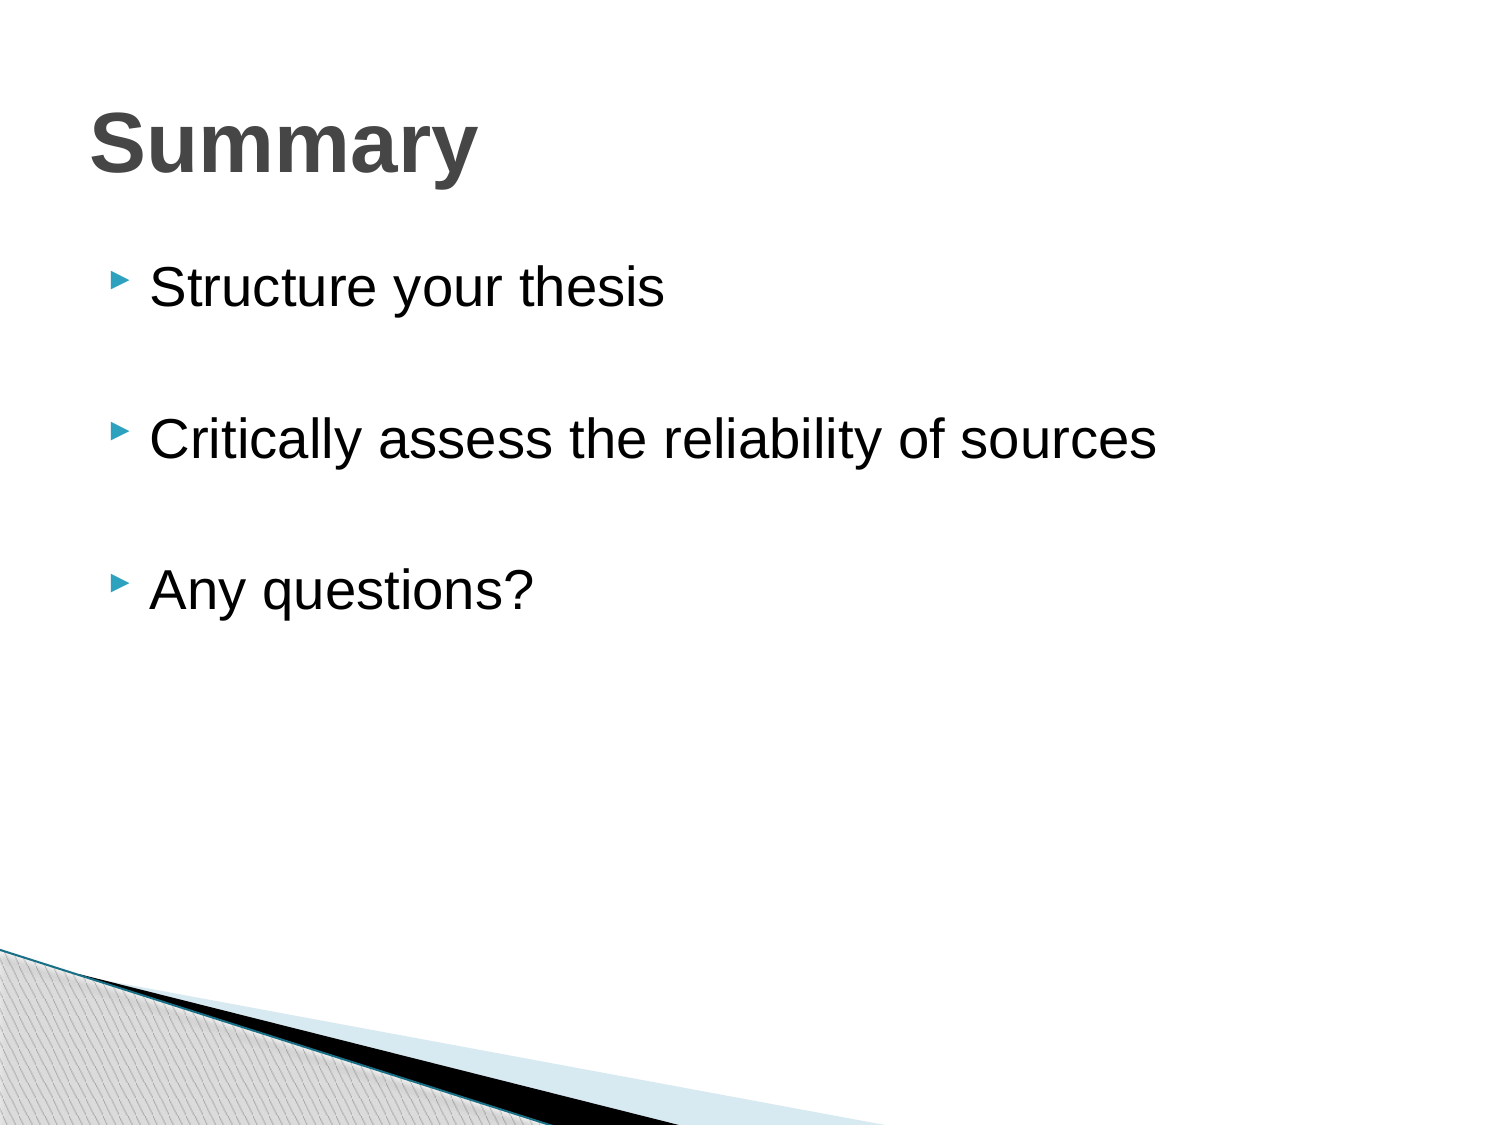

# Summary
Structure your thesis

Critically assess the reliability of sources

Any questions?